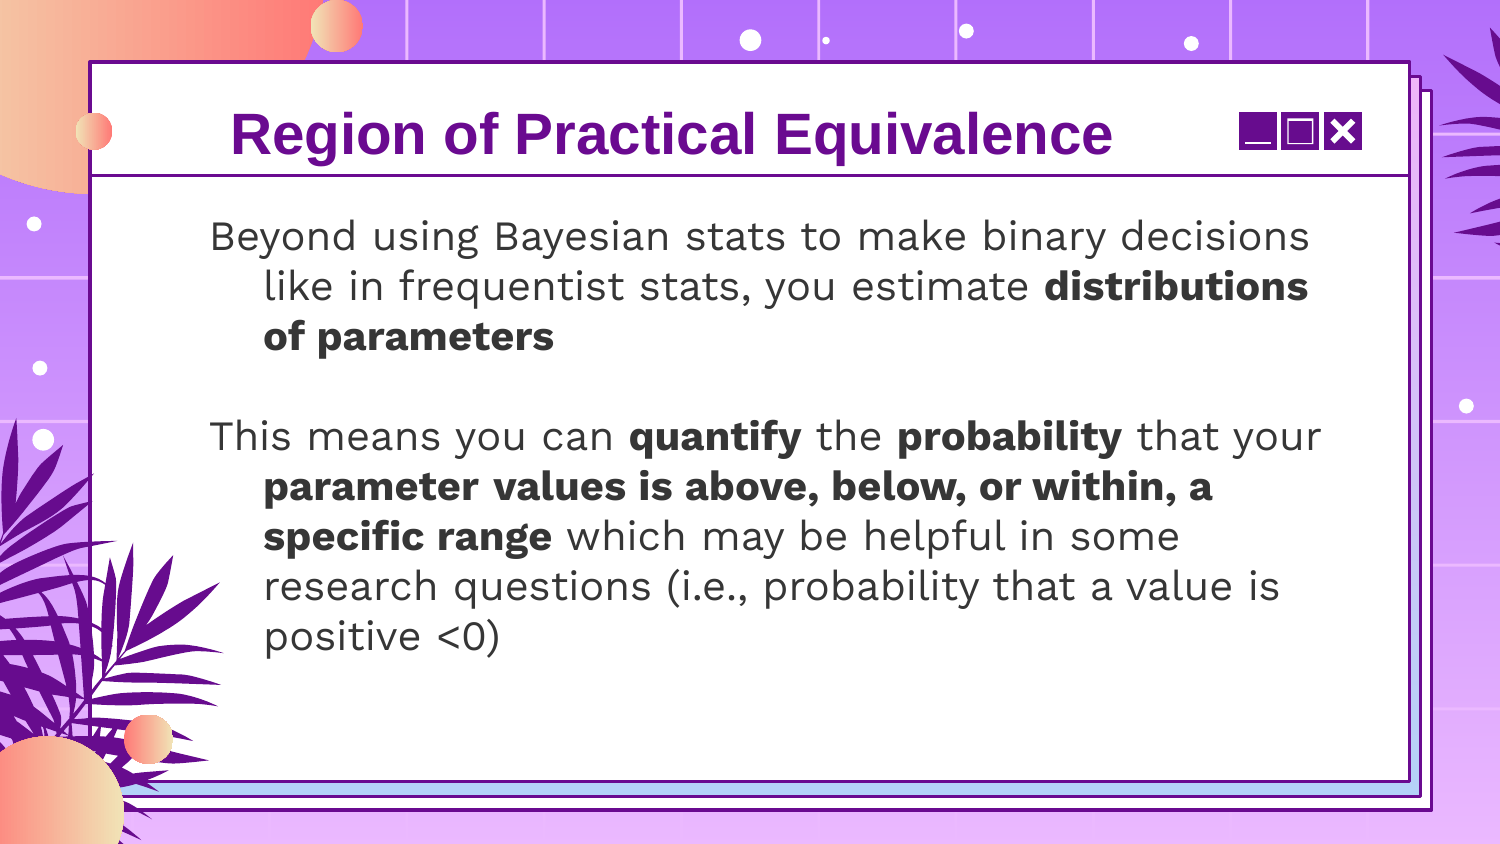

# Region of Practical Equivalence
Beyond using Bayesian stats to make binary decisions like in frequentist stats, you estimate distributions of parameters

This means you can quantify the probability that your parameter values is above, below, or within, a specific range which may be helpful in some research questions (i.e., probability that a value is positive <0)